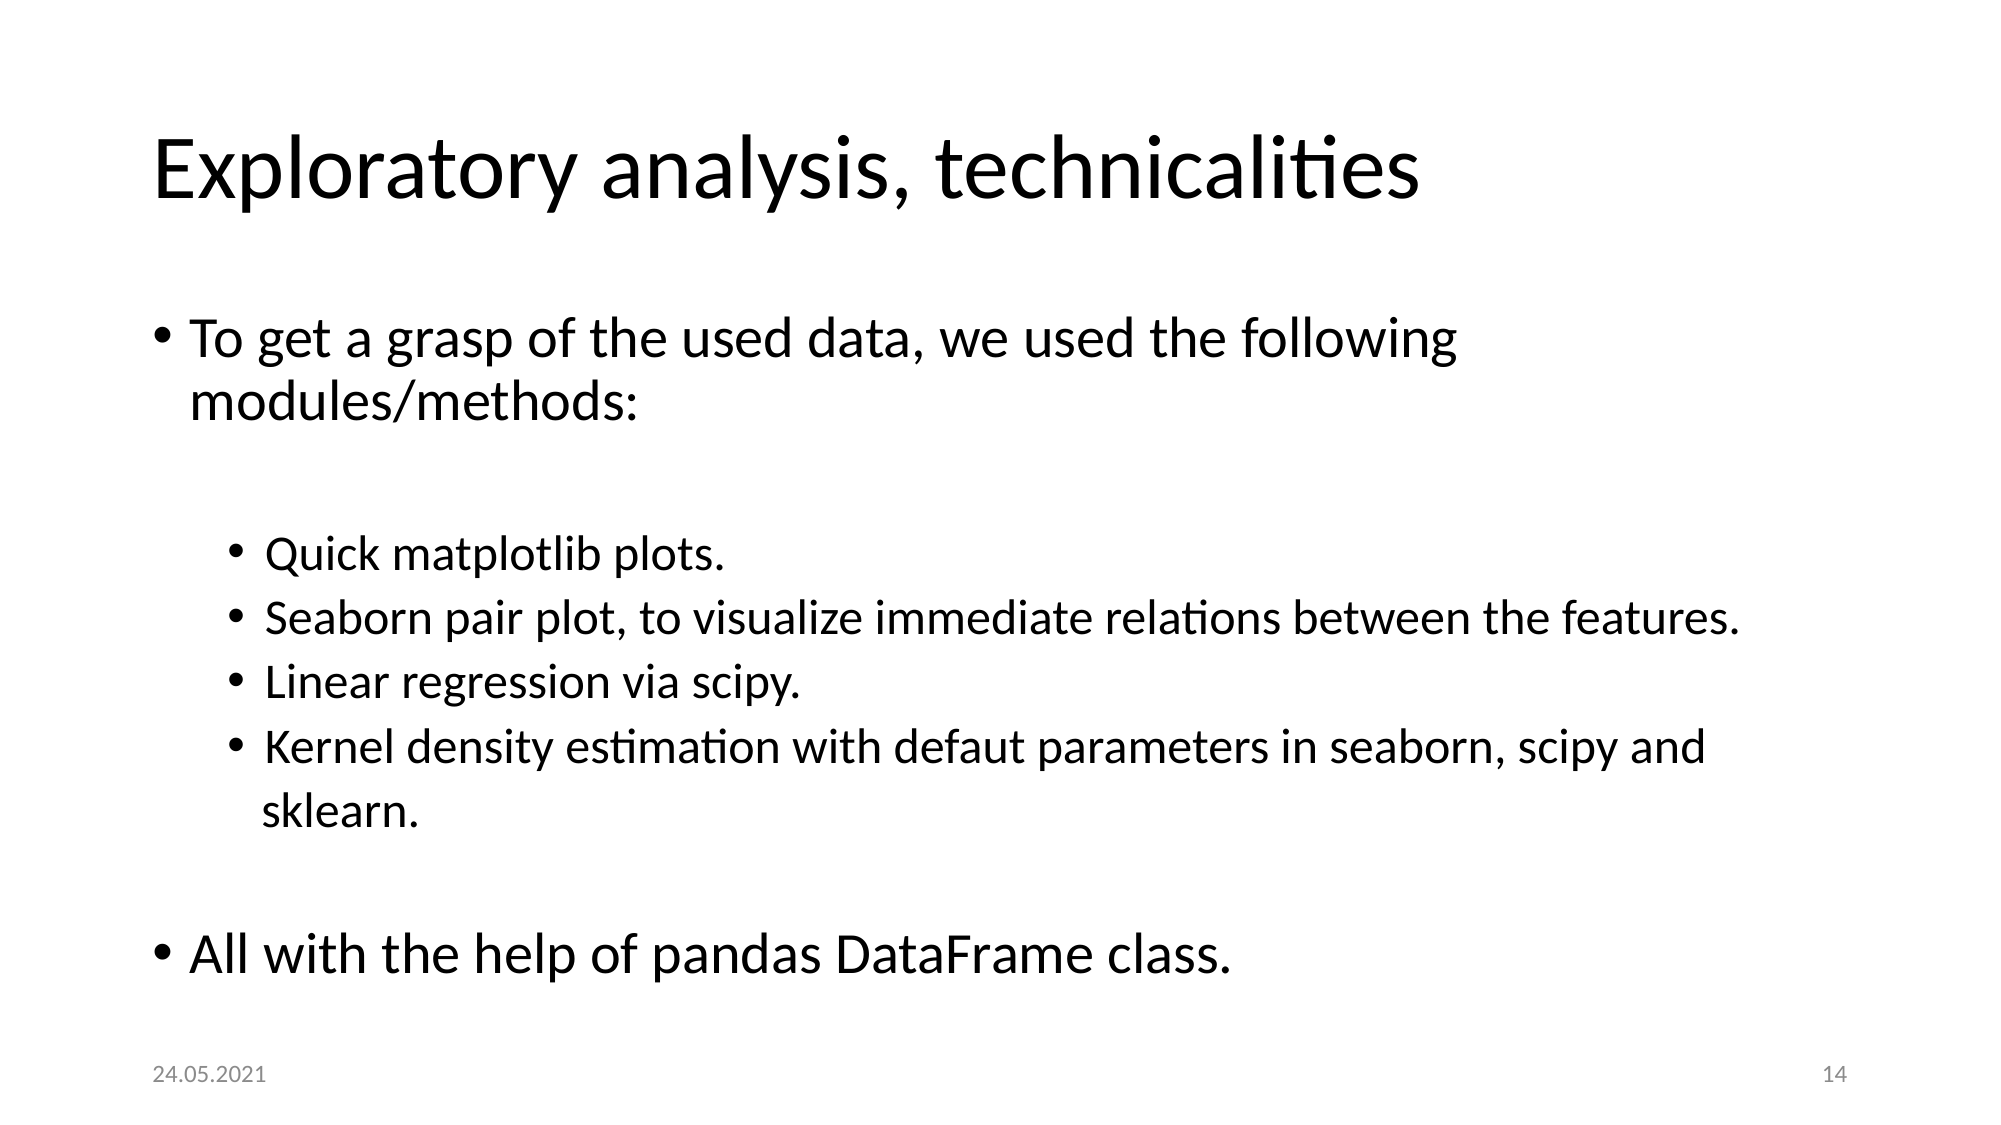

# Exploratory analysis, technicalities
To get a grasp of the used data, we used the following modules/methods:

Quick matplotlib plots.
Seaborn pair plot, to visualize immediate relations between the features.
Linear regression via scipy.
Kernel density estimation with defaut parameters in seaborn, scipy and
   sklearn.

All with the help of pandas DataFrame class.
24.05.2021
14